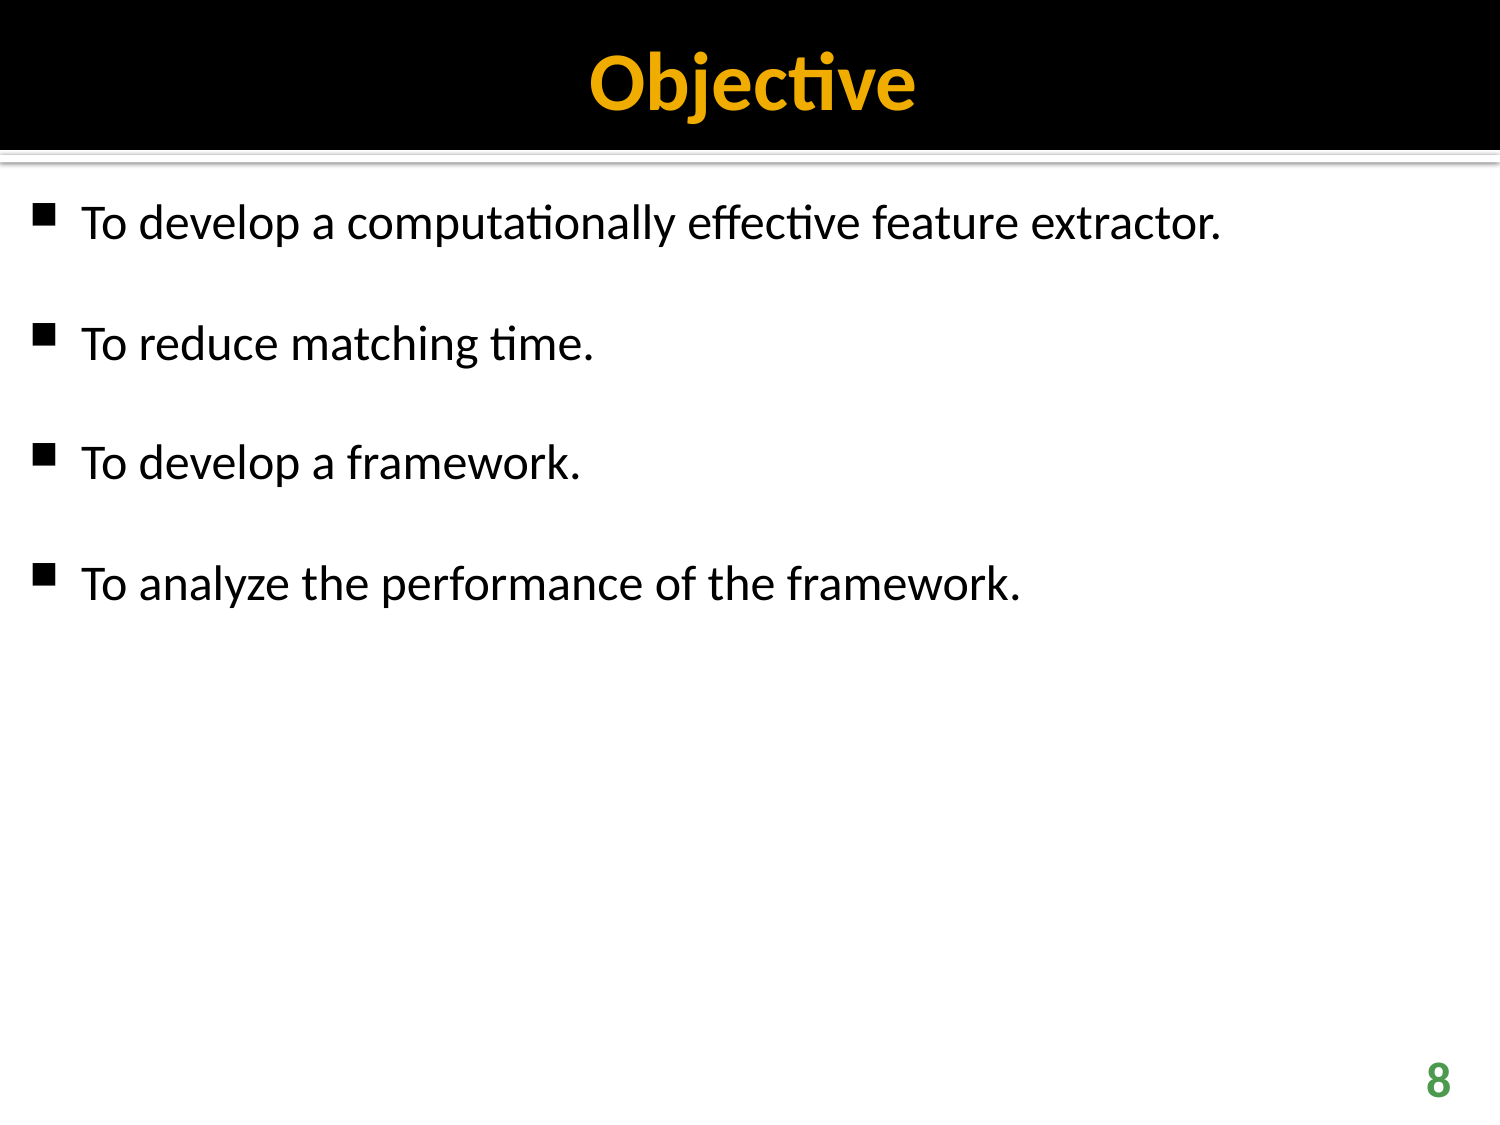

# Objective
To develop a computationally effective feature extractor.

To reduce matching time.

To develop a framework.

To analyze the performance of the framework.
8